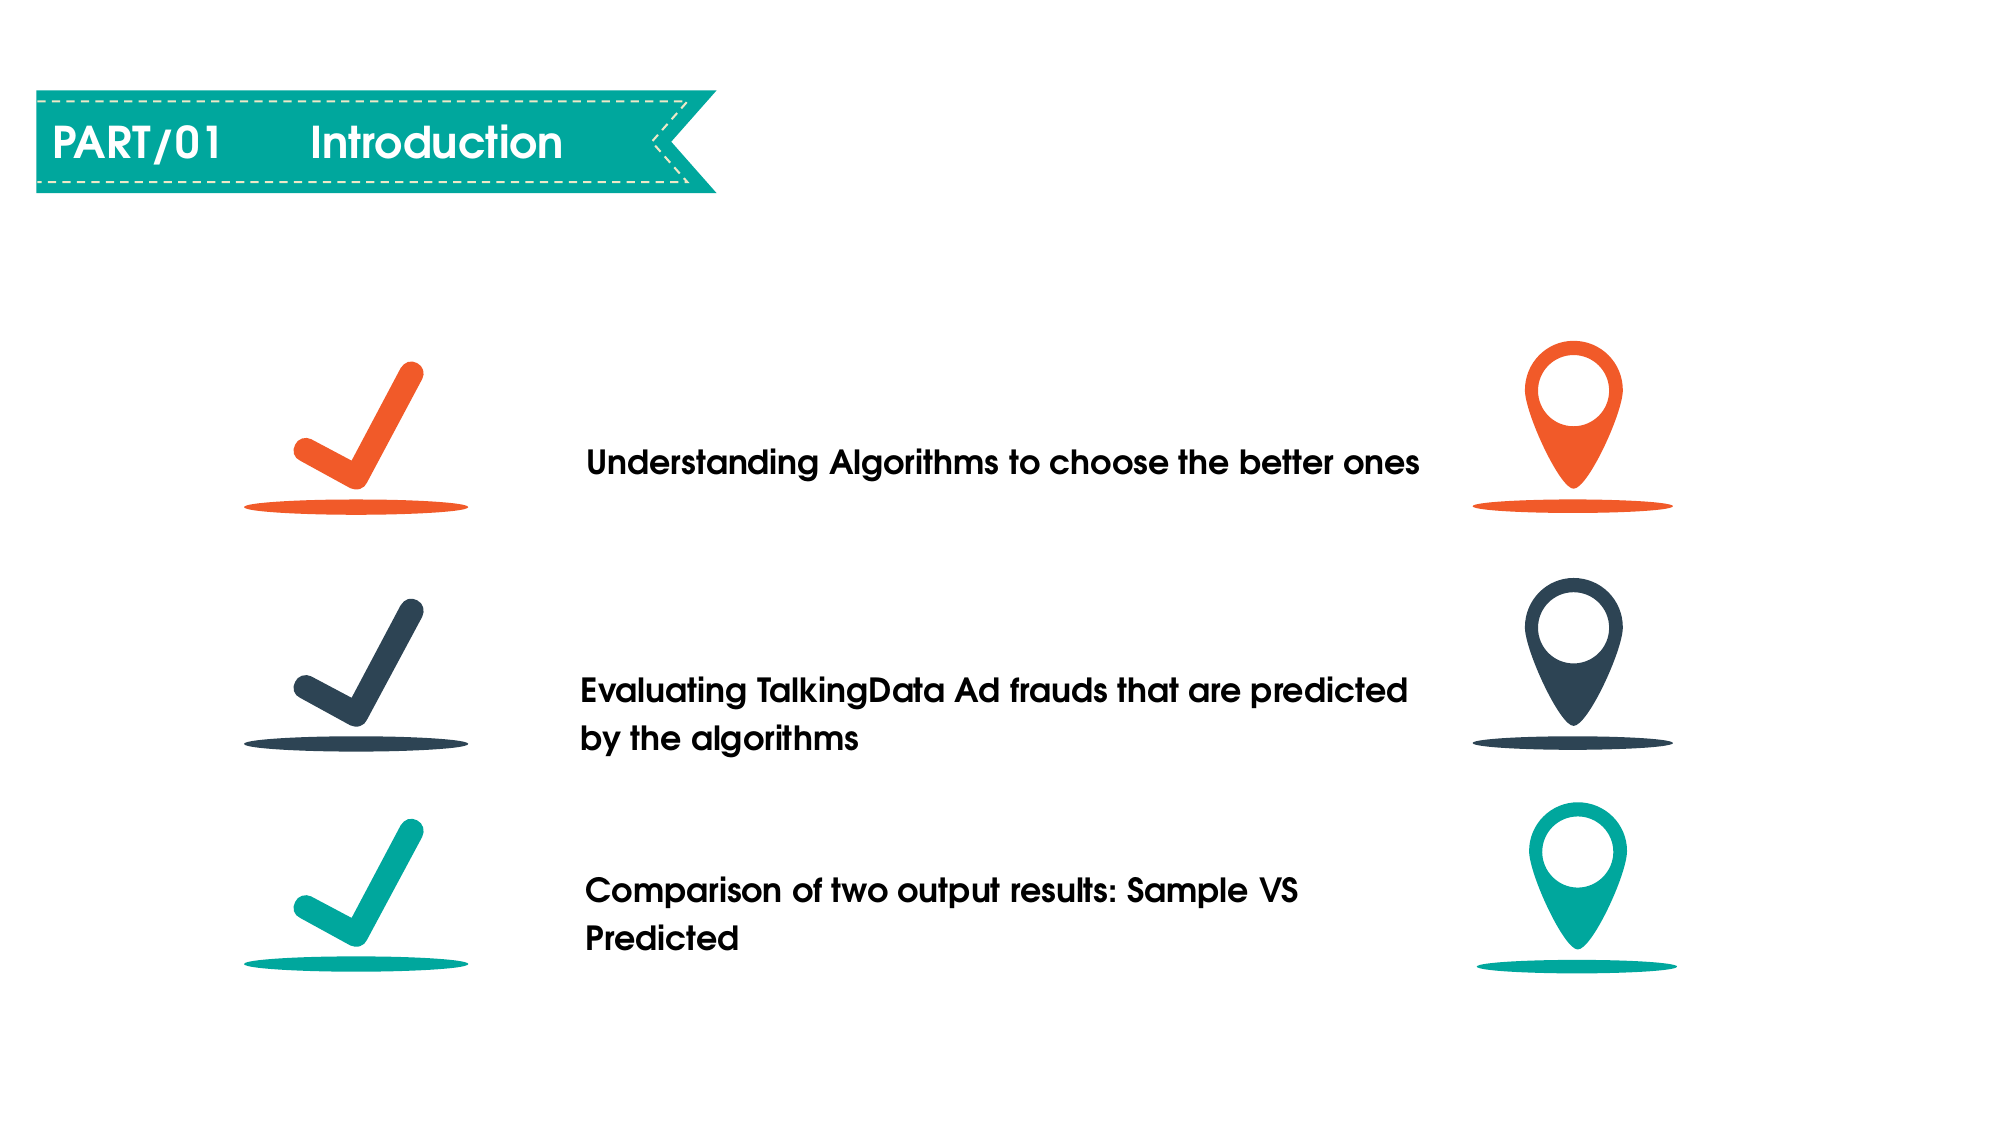

PART/01       Introduction

Understanding Algorithms to choose the better ones

Evaluating TalkingData Ad frauds that are predicted by the algorithms

Comparison of two output results: Sample VS Predicted